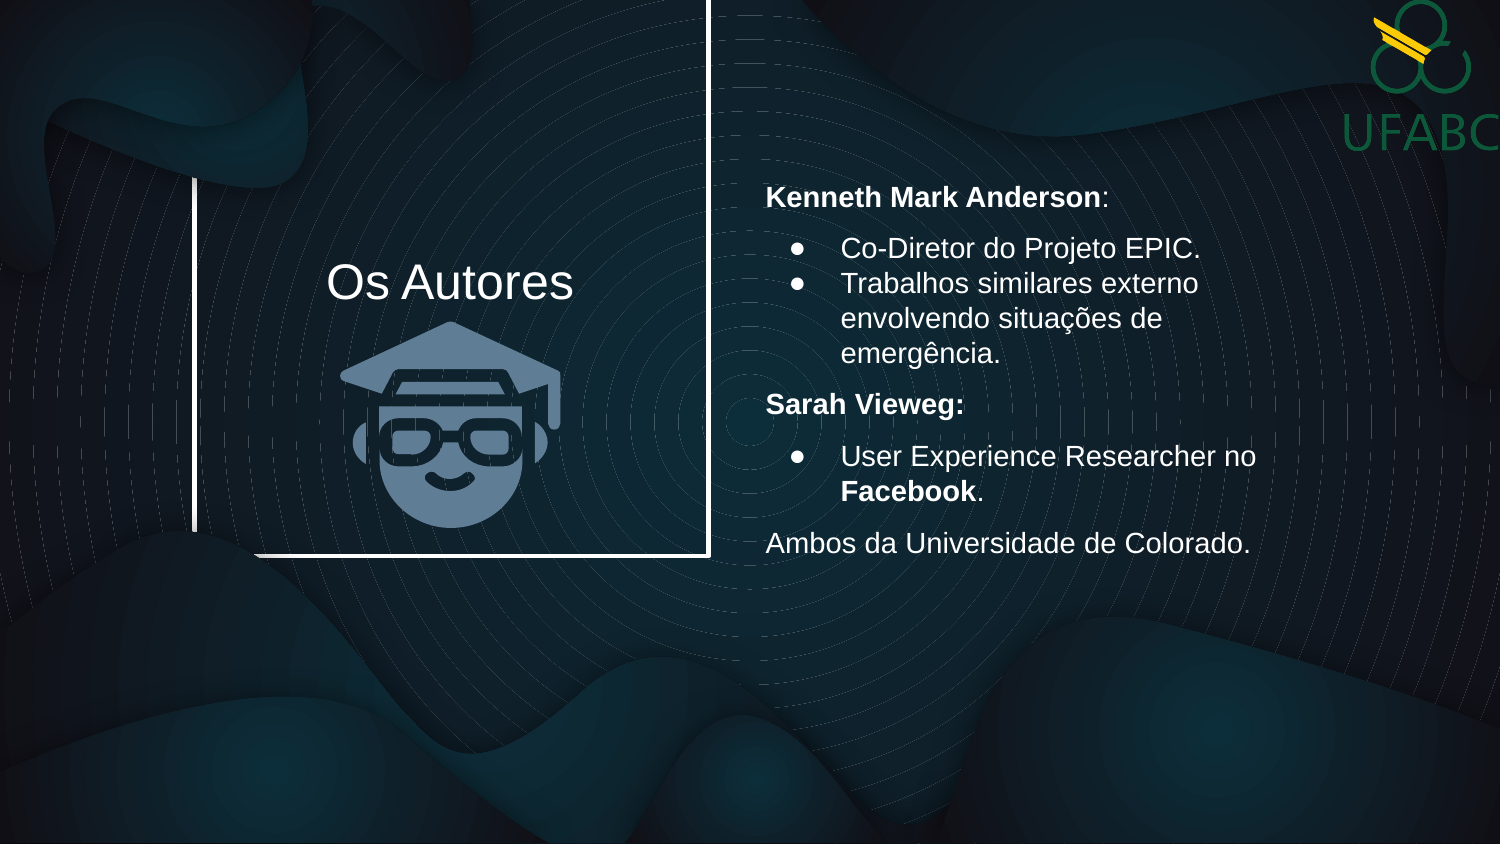

Kenneth Mark Anderson:
Co-Diretor do Projeto EPIC.
Trabalhos similares externo envolvendo situações de emergência.
Sarah Vieweg:
User Experience Researcher no Facebook.
Ambos da Universidade de Colorado.
# Os Autores